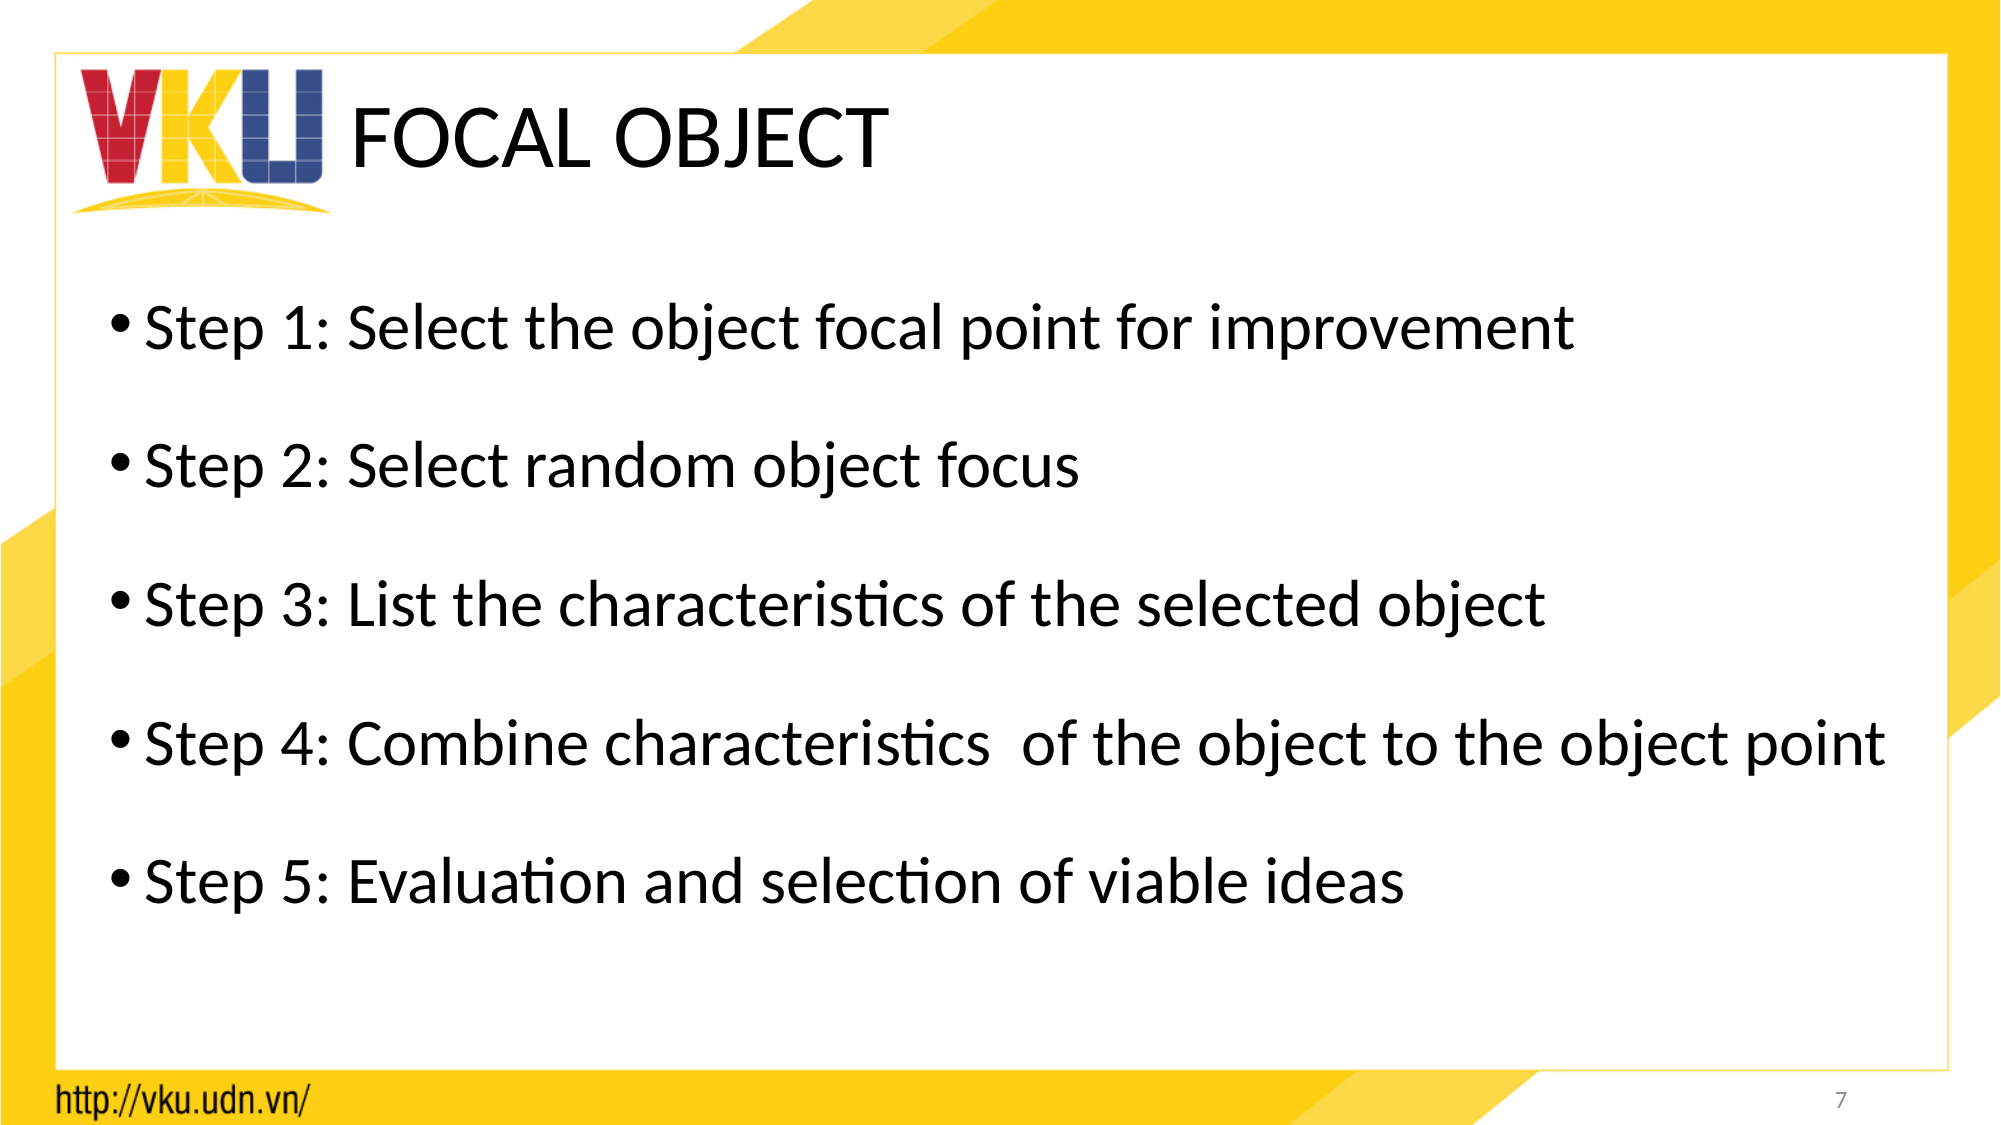

# FOCAL OBJECT
Step 1: Select the object focal point for improvement
Step 2: Select random object focus
Step 3: List the characteristics of the selected object
Step 4: Combine characteristics  of the object to the object point
Step 5: Evaluation and selection of viable ideas
7